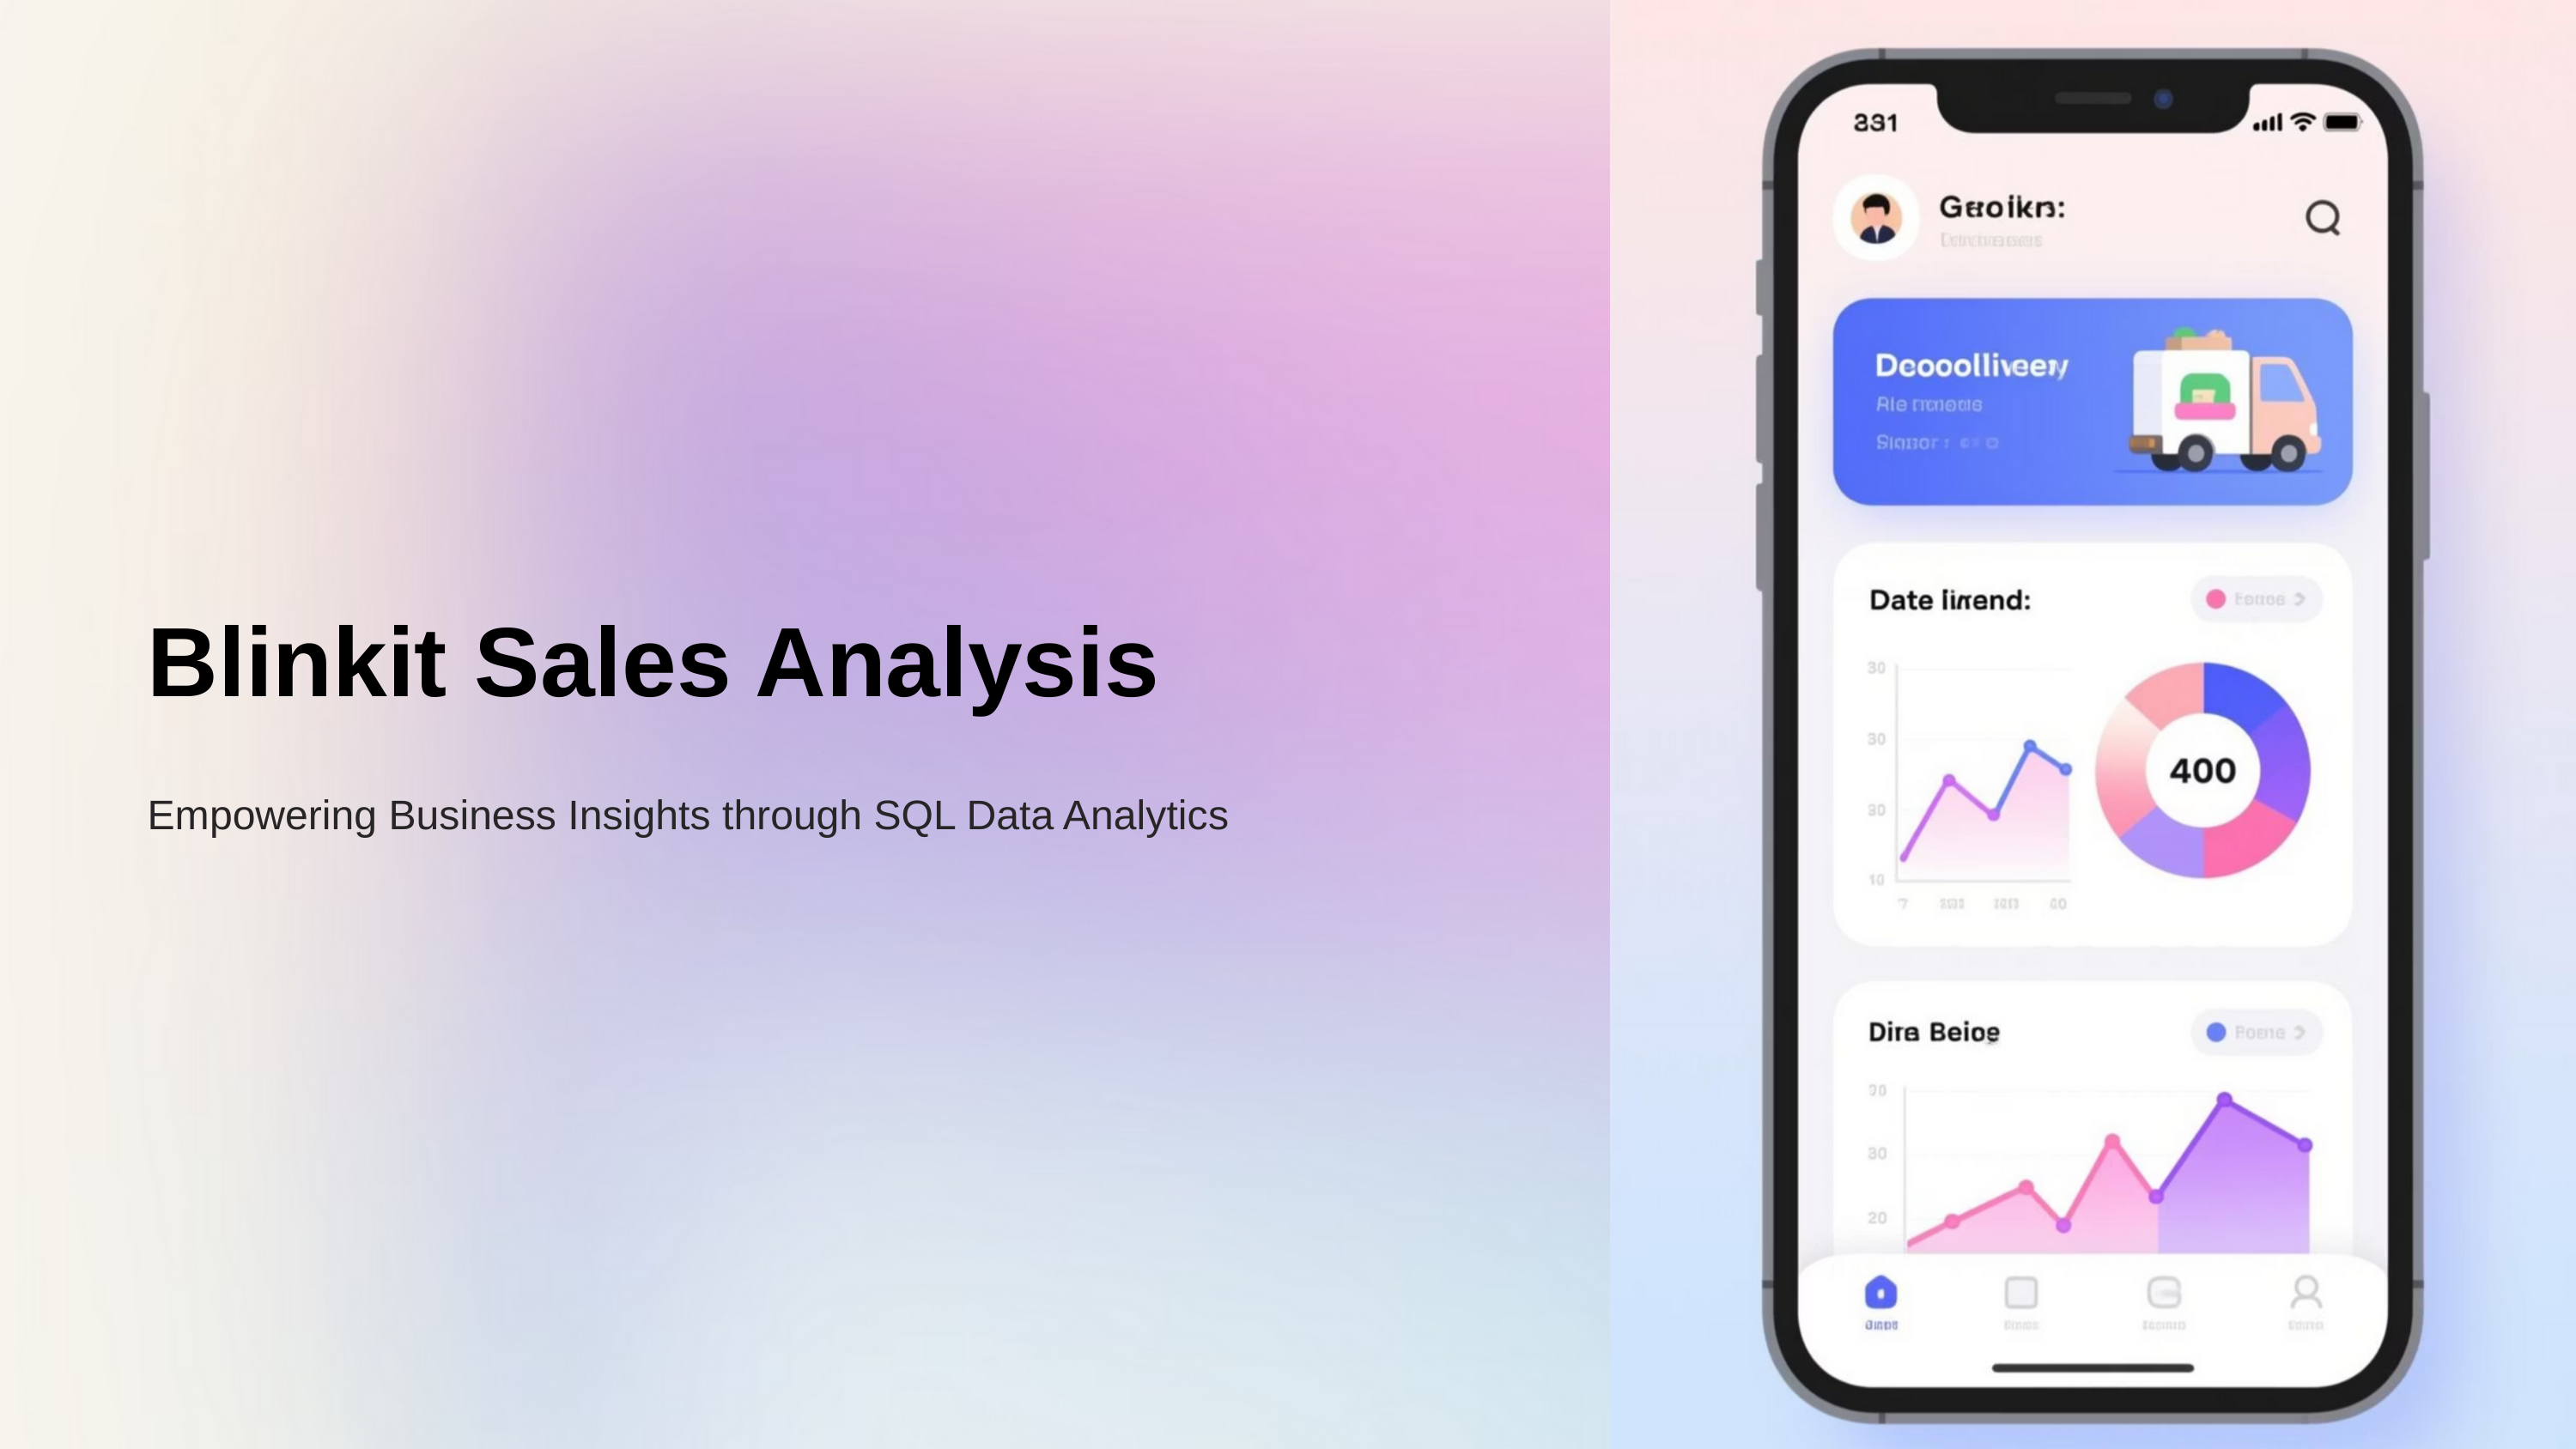

Blinkit Sales Analysis
Empowering Business Insights through SQL Data Analytics